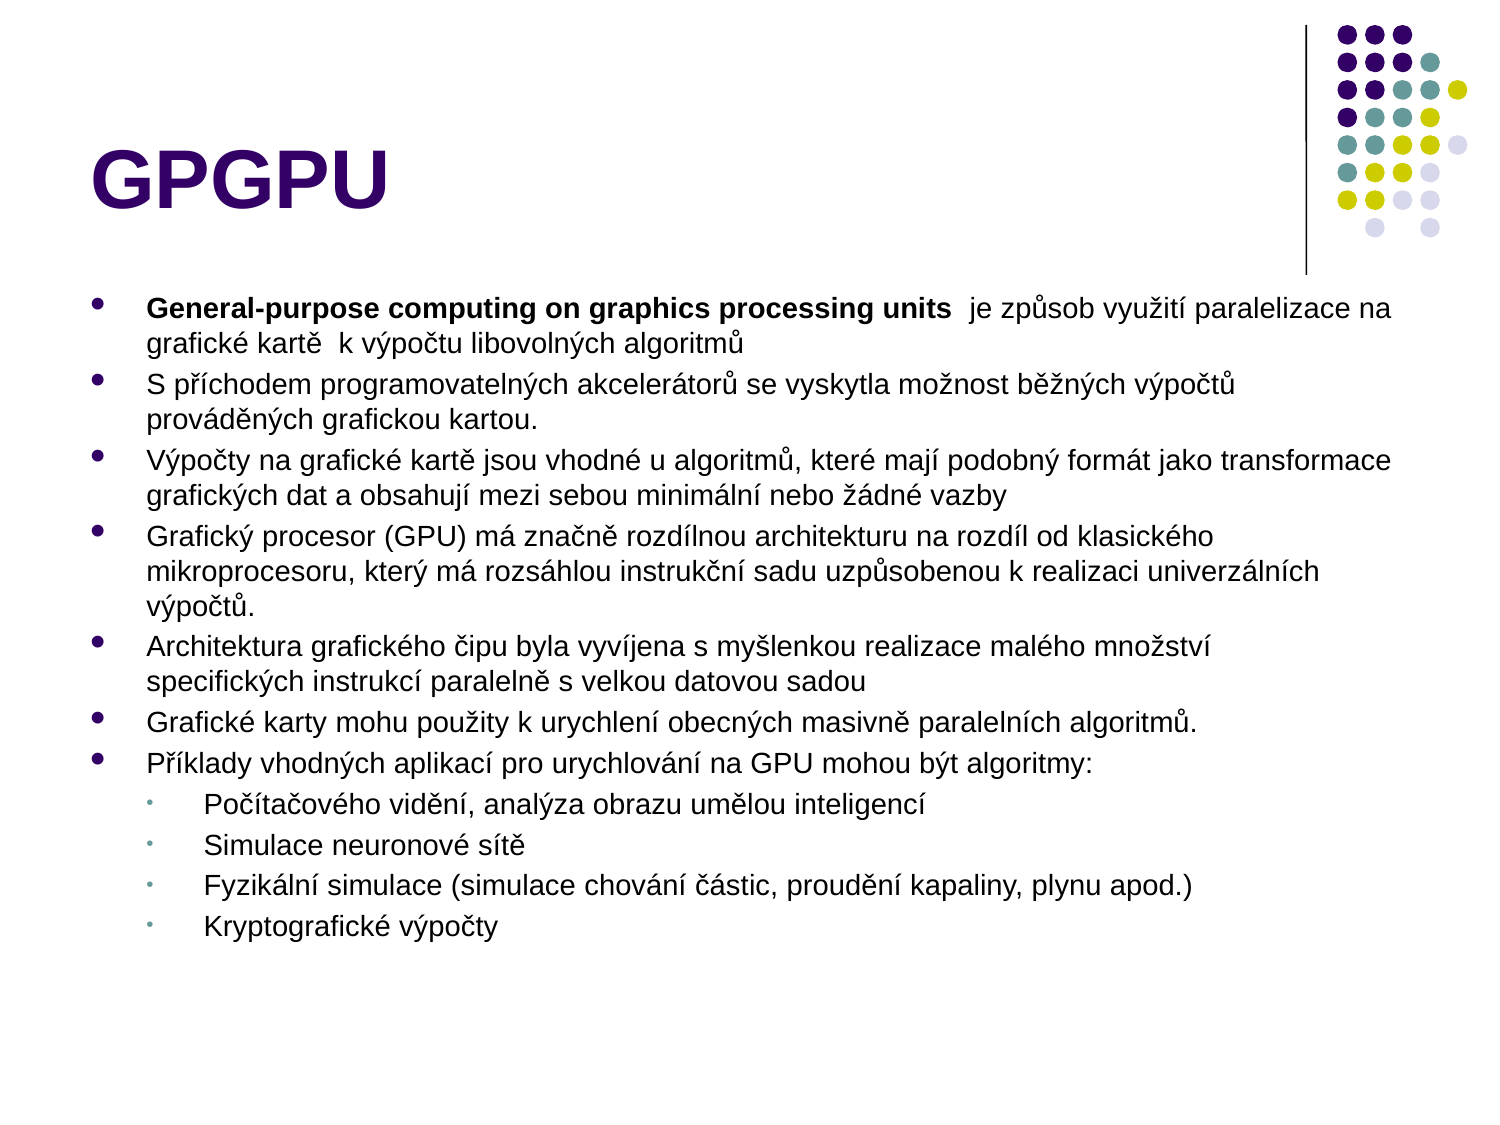

# GPGPU
General-purpose computing on graphics processing units  je způsob využití paralelizace na grafické kartě  k výpočtu libovolných algoritmů
S příchodem programovatelných akcelerátorů se vyskytla možnost běžných výpočtů prováděných grafickou kartou.
Výpočty na grafické kartě jsou vhodné u algoritmů, které mají podobný formát jako transformace grafických dat a obsahují mezi sebou minimální nebo žádné vazby
Grafický procesor (GPU) má značně rozdílnou architekturu na rozdíl od klasického mikroprocesoru, který má rozsáhlou instrukční sadu uzpůsobenou k realizaci univerzálních výpočtů.
Architektura grafického čipu byla vyvíjena s myšlenkou realizace malého množství specifických instrukcí paralelně s velkou datovou sadou
Grafické karty mohu použity k urychlení obecných masivně paralelních algoritmů.
Příklady vhodných aplikací pro urychlování na GPU mohou být algoritmy:
Počítačového vidění, analýza obrazu umělou inteligencí
Simulace neuronové sítě
Fyzikální simulace (simulace chování částic, proudění kapaliny, plynu apod.)
Kryptografické výpočty